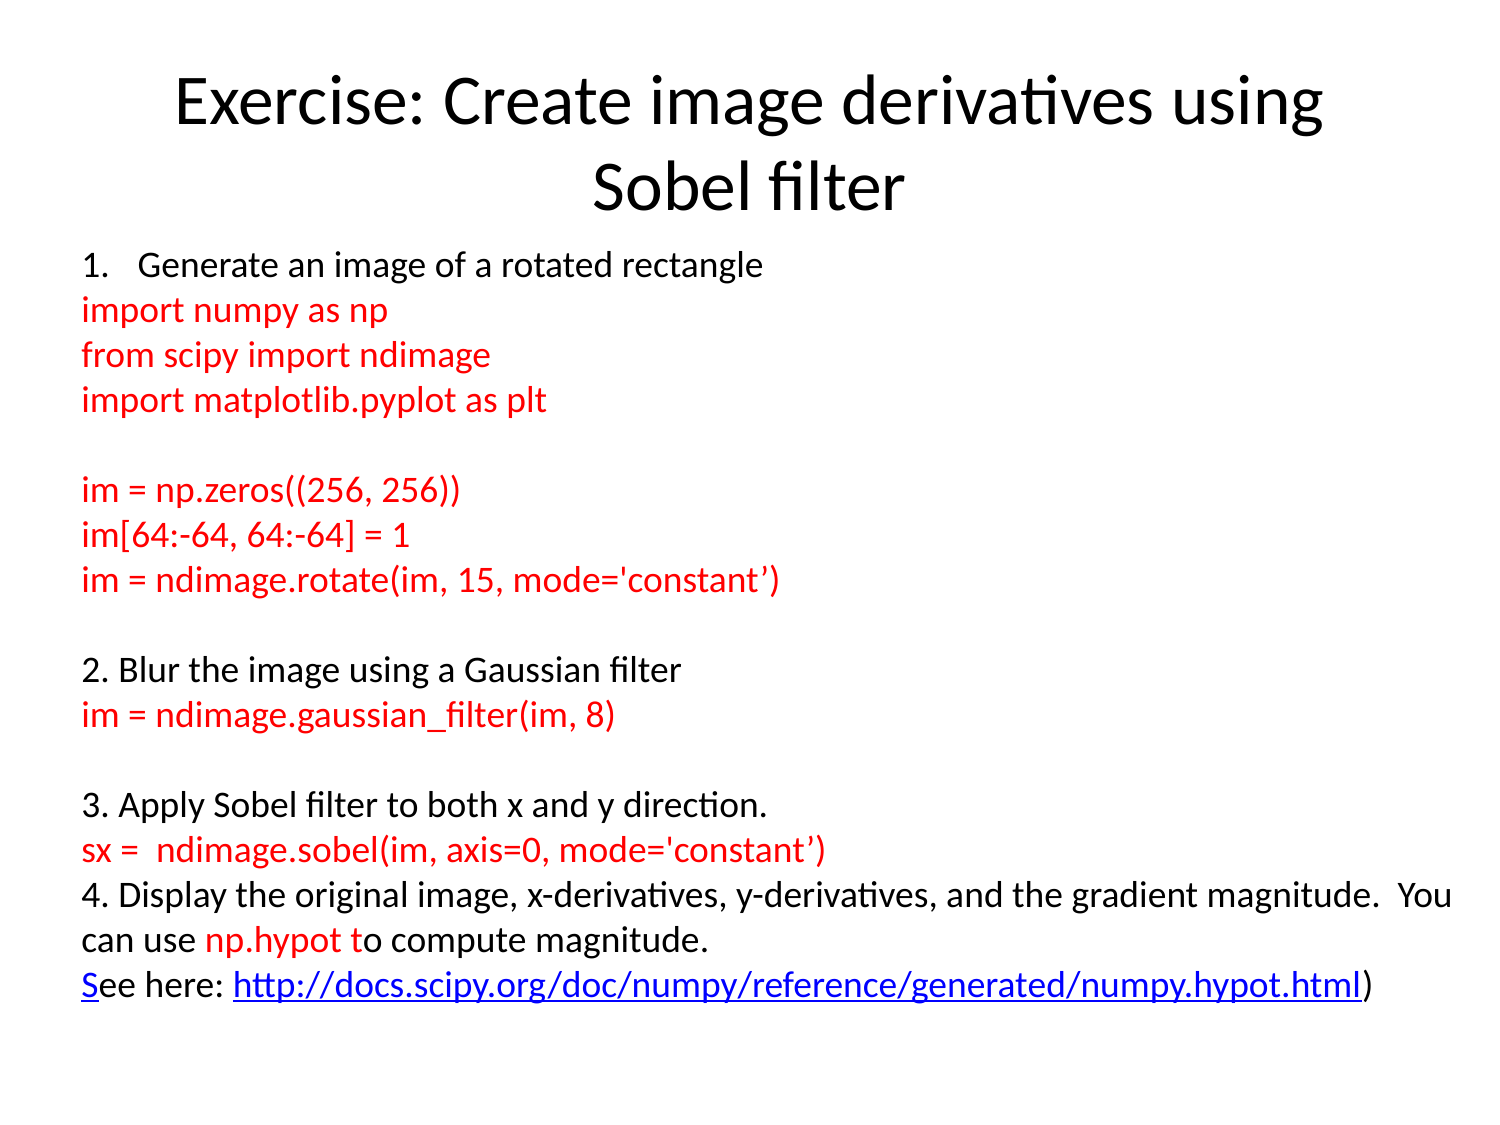

# Exercise: Create image derivatives using Sobel filter
Generate an image of a rotated rectangle
import numpy as np
from scipy import ndimage
import matplotlib.pyplot as plt

im = np.zeros((256, 256))
im[64:-64, 64:-64] = 1
im = ndimage.rotate(im, 15, mode='constant’)

2. Blur the image using a Gaussian filter
im = ndimage.gaussian_filter(im, 8)

3. Apply Sobel filter to both x and y direction.
sx =  ndimage.sobel(im, axis=0, mode='constant’)
4. Display the original image, x-derivatives, y-derivatives, and the gradient magnitude.  You can use np.hypot to compute magnitude.
See here: http://docs.scipy.org/doc/numpy/reference/generated/numpy.hypot.html)